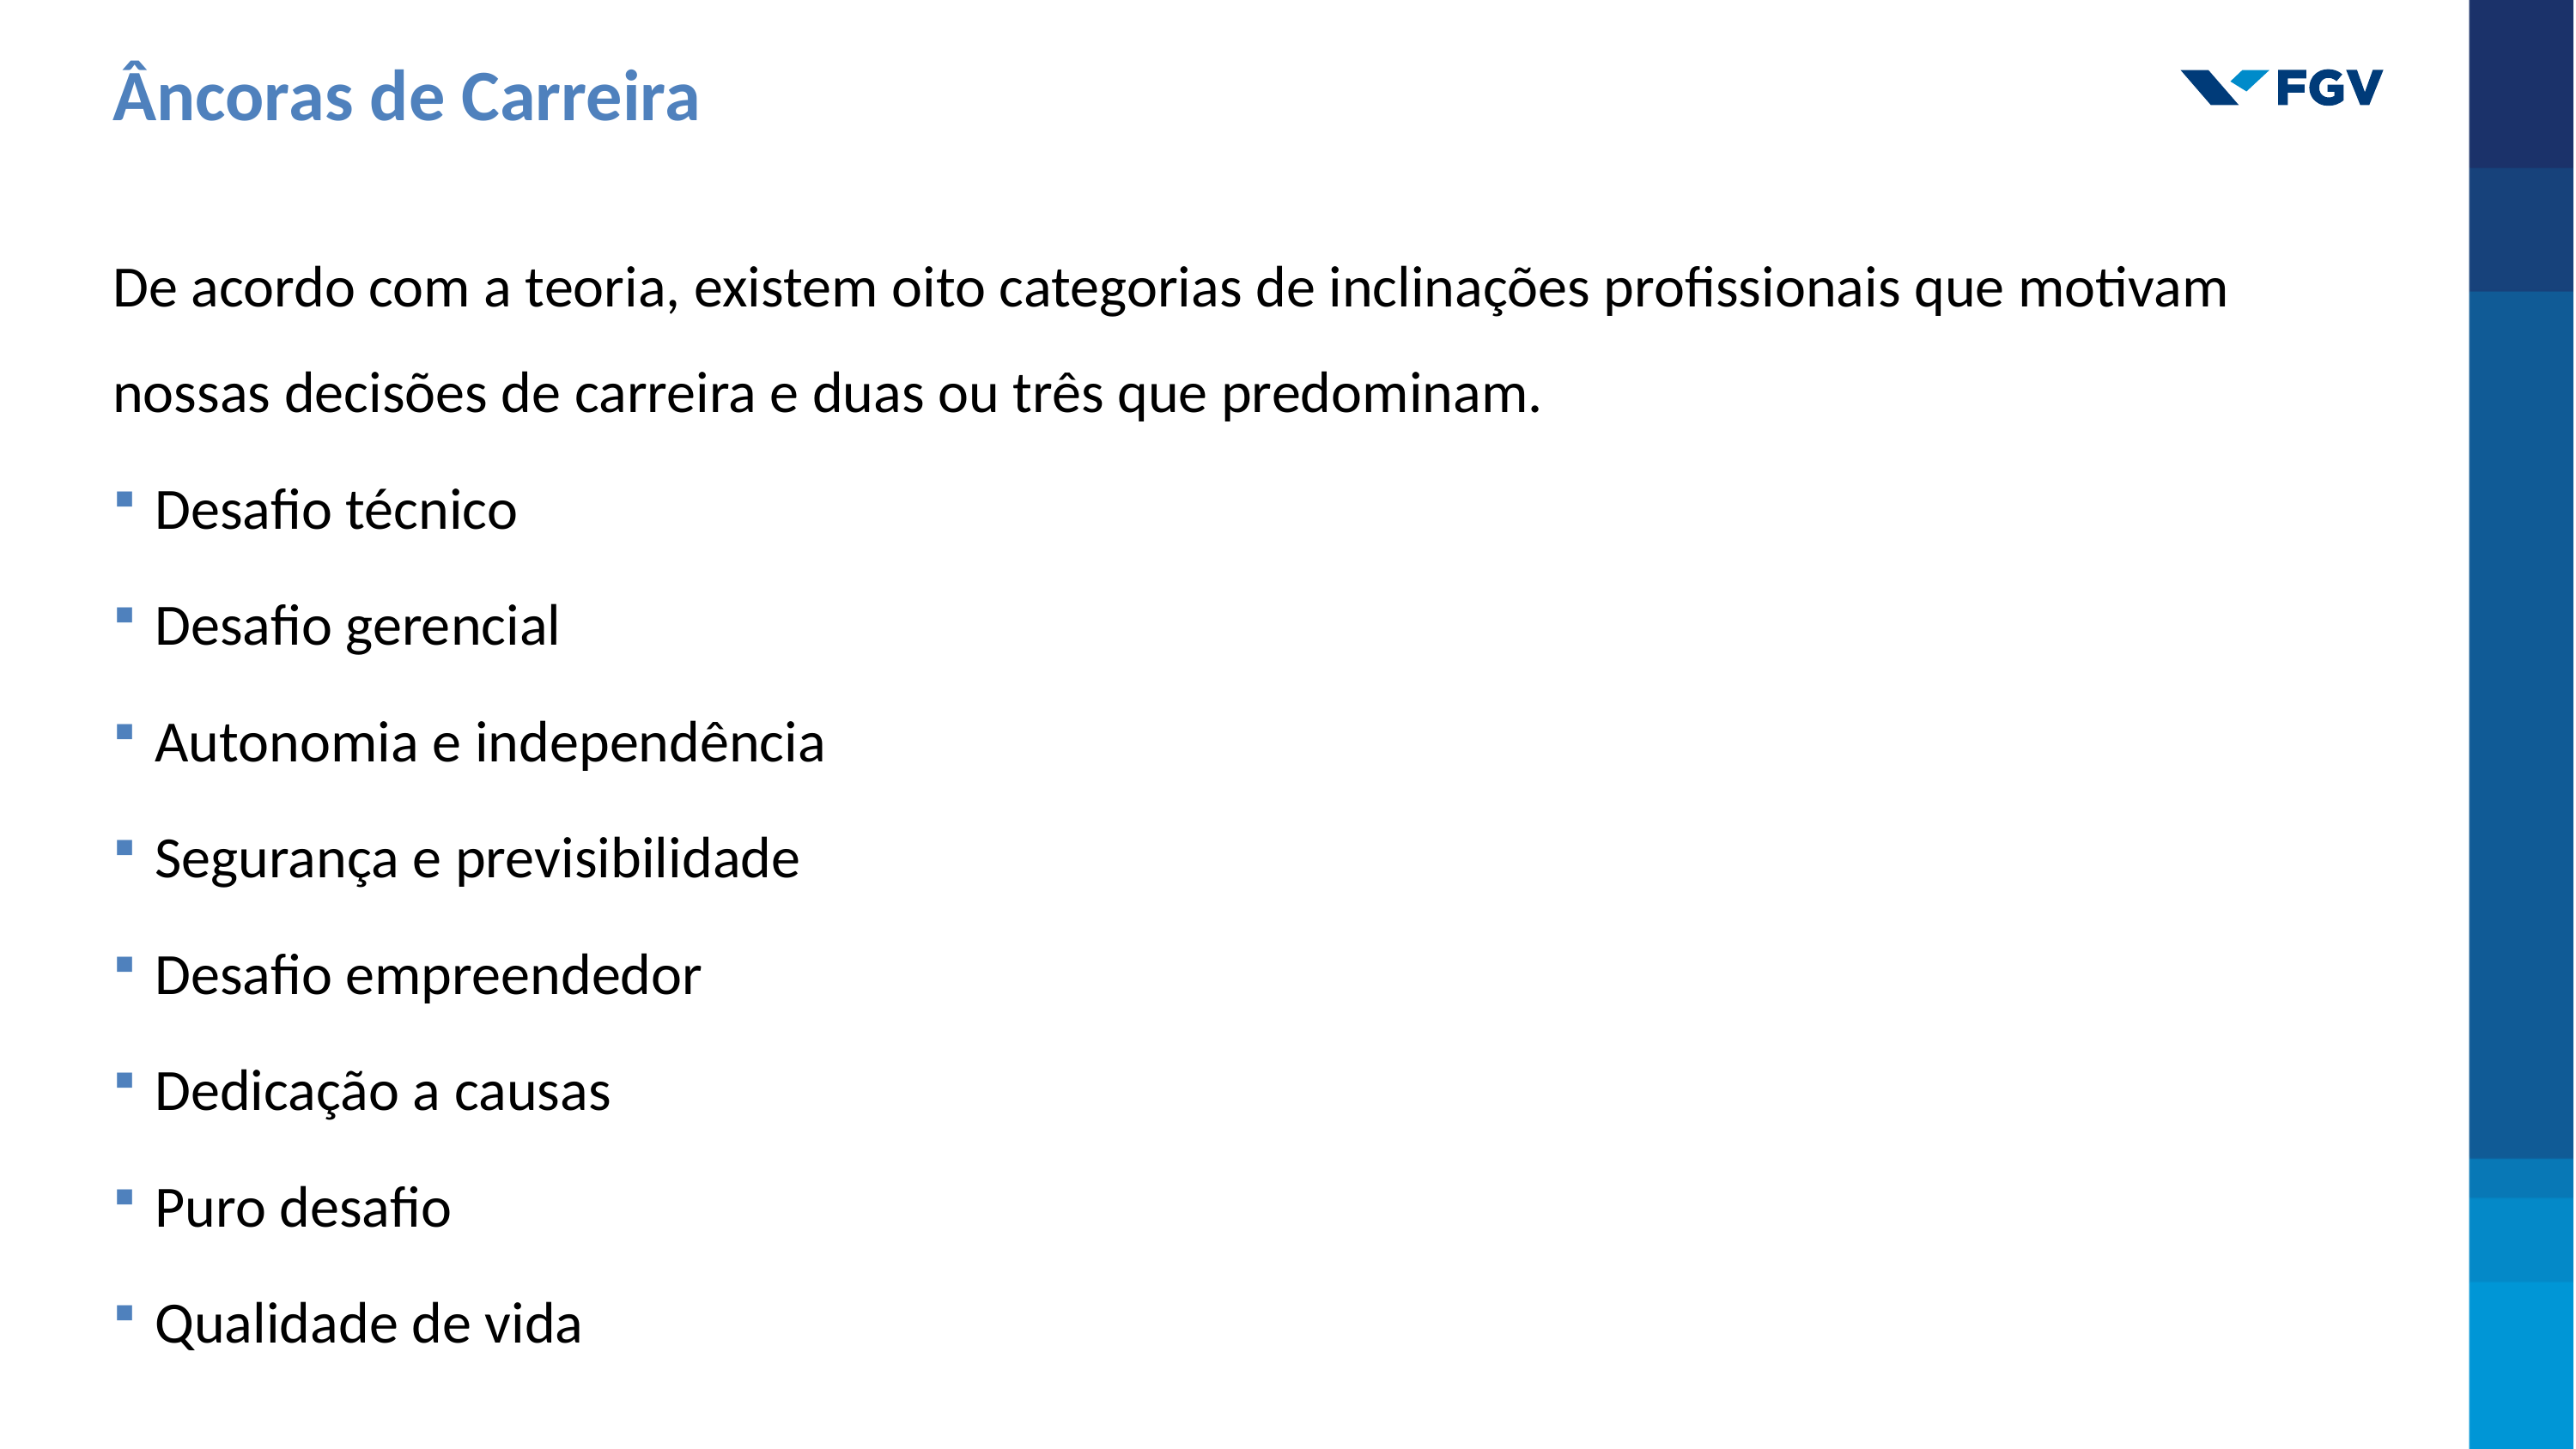

Âncoras de Carreira
De acordo com a teoria, existem oito categorias de inclinações profissionais que motivam nossas decisões de carreira e duas ou três que predominam.
Desafio técnico
Desafio gerencial
Autonomia e independência
Segurança e previsibilidade
Desafio empreendedor
Dedicação a causas
Puro desafio
Qualidade de vida